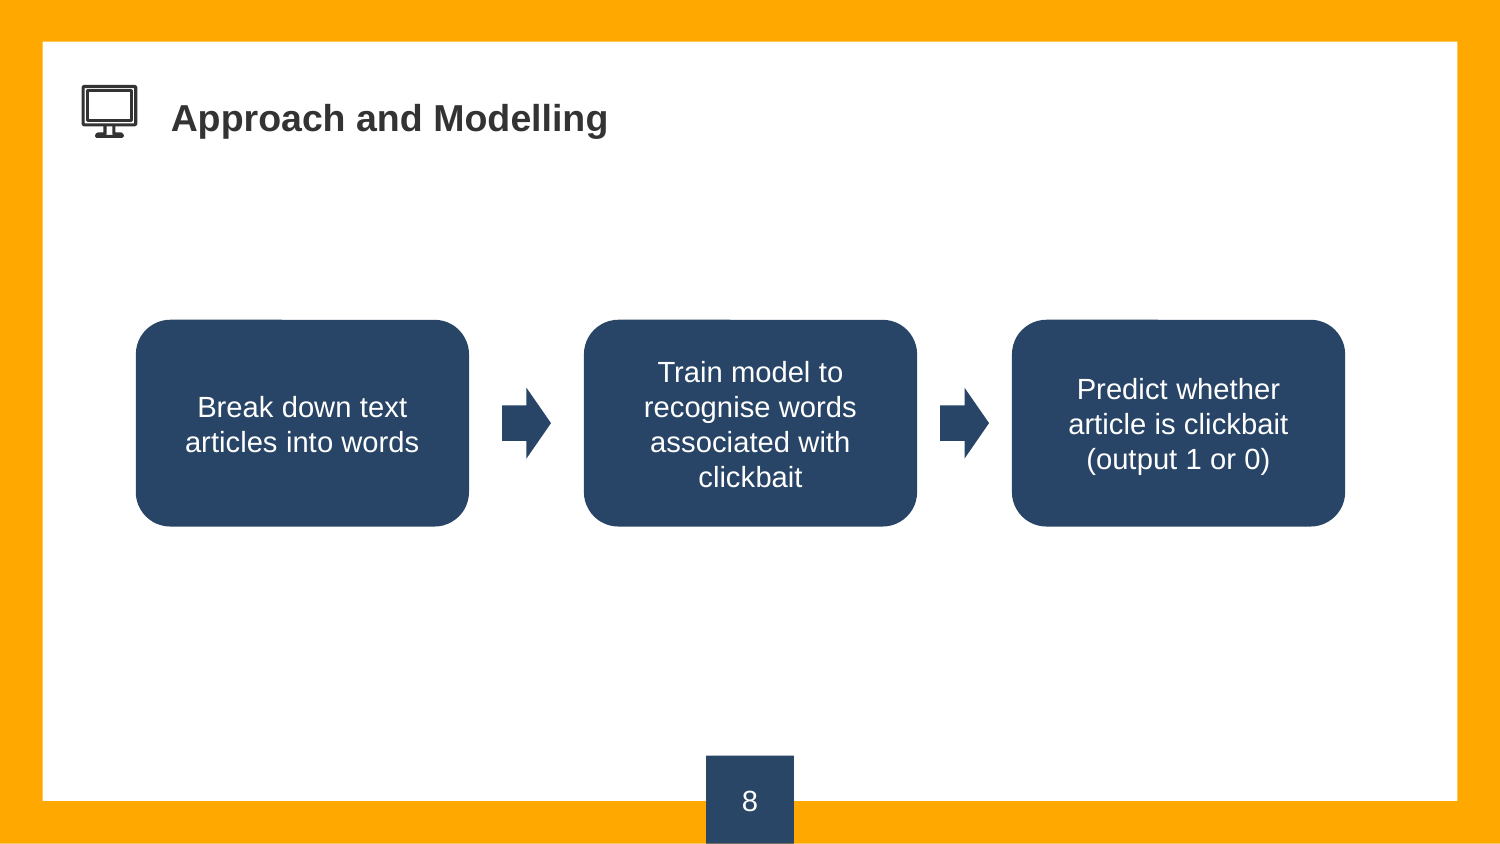

Approach and Modelling
Break down text articles into words
Train model to recognise words associated with clickbait
Predict whether article is clickbait
(output 1 or 0)

8